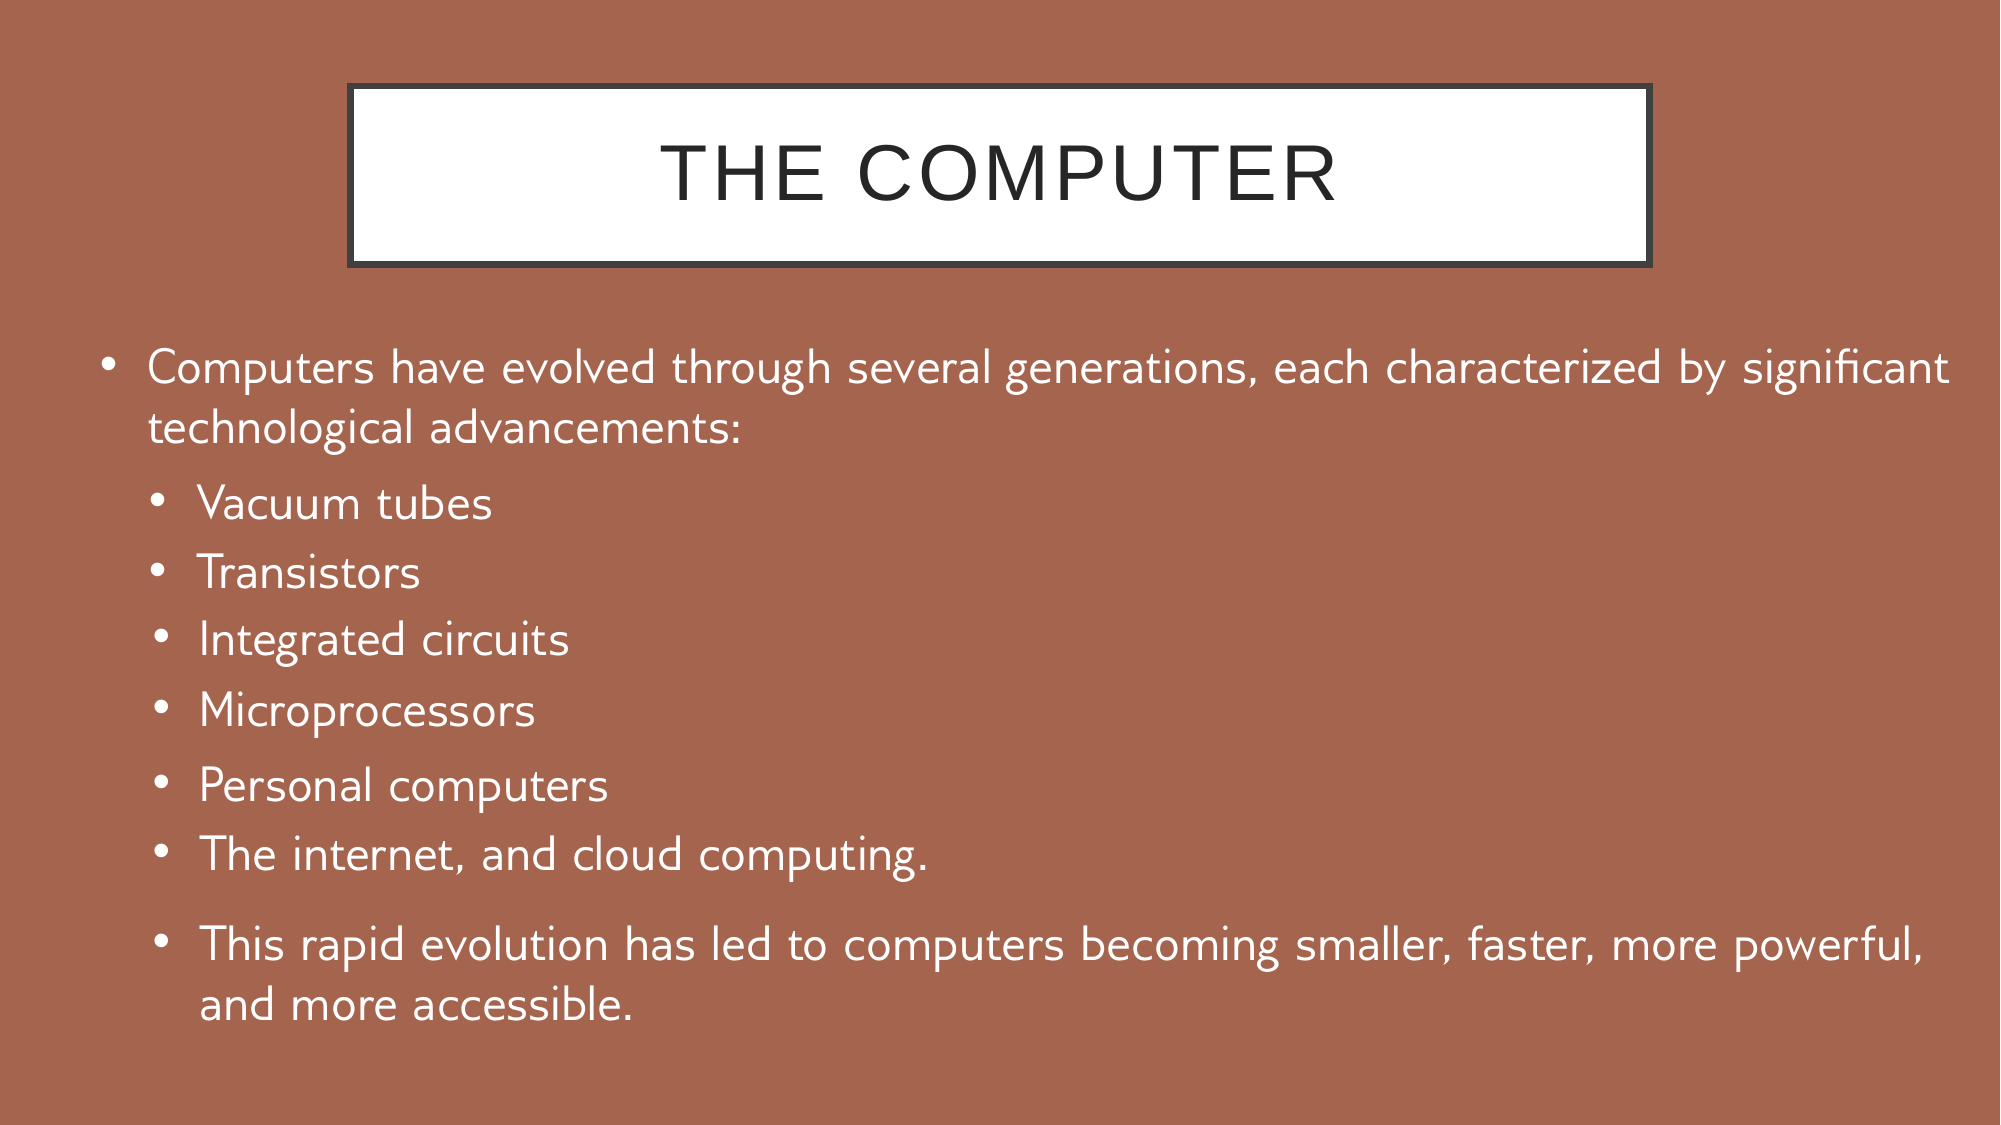

# The Computer
Computers have evolved through several generations, each characterized by significant technological advancements:
Vacuum tubes
Transistors
Integrated circuits
Microprocessors
Personal computers
The internet, and cloud computing.
This rapid evolution has led to computers becoming smaller, faster, more powerful, and more accessible.